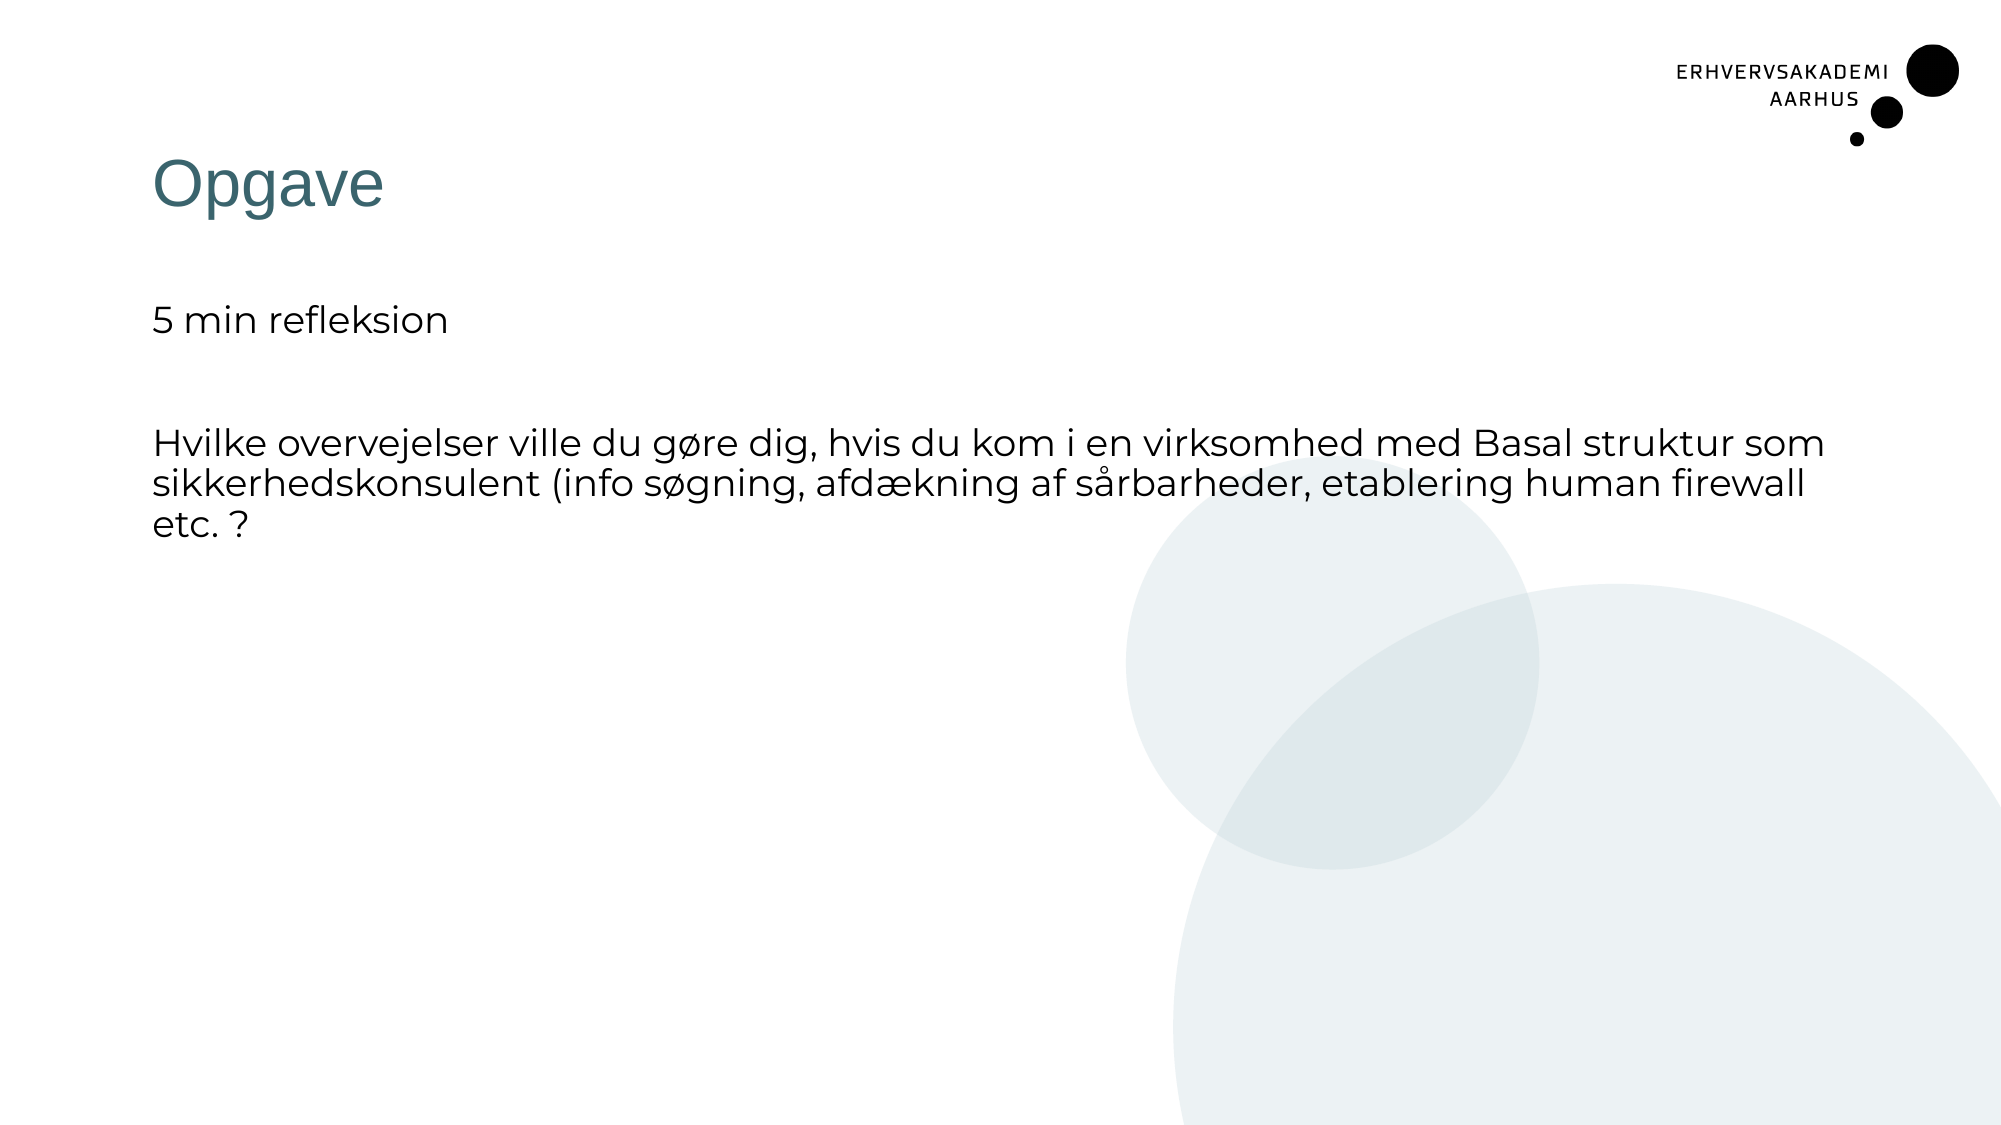

# Opgave
5 min refleksion

Hvilke overvejelser ville du gøre dig, hvis du kom i en virksomhed med Basal struktur som sikkerhedskonsulent (info søgning, afdækning af sårbarheder, etablering human firewall etc. ?